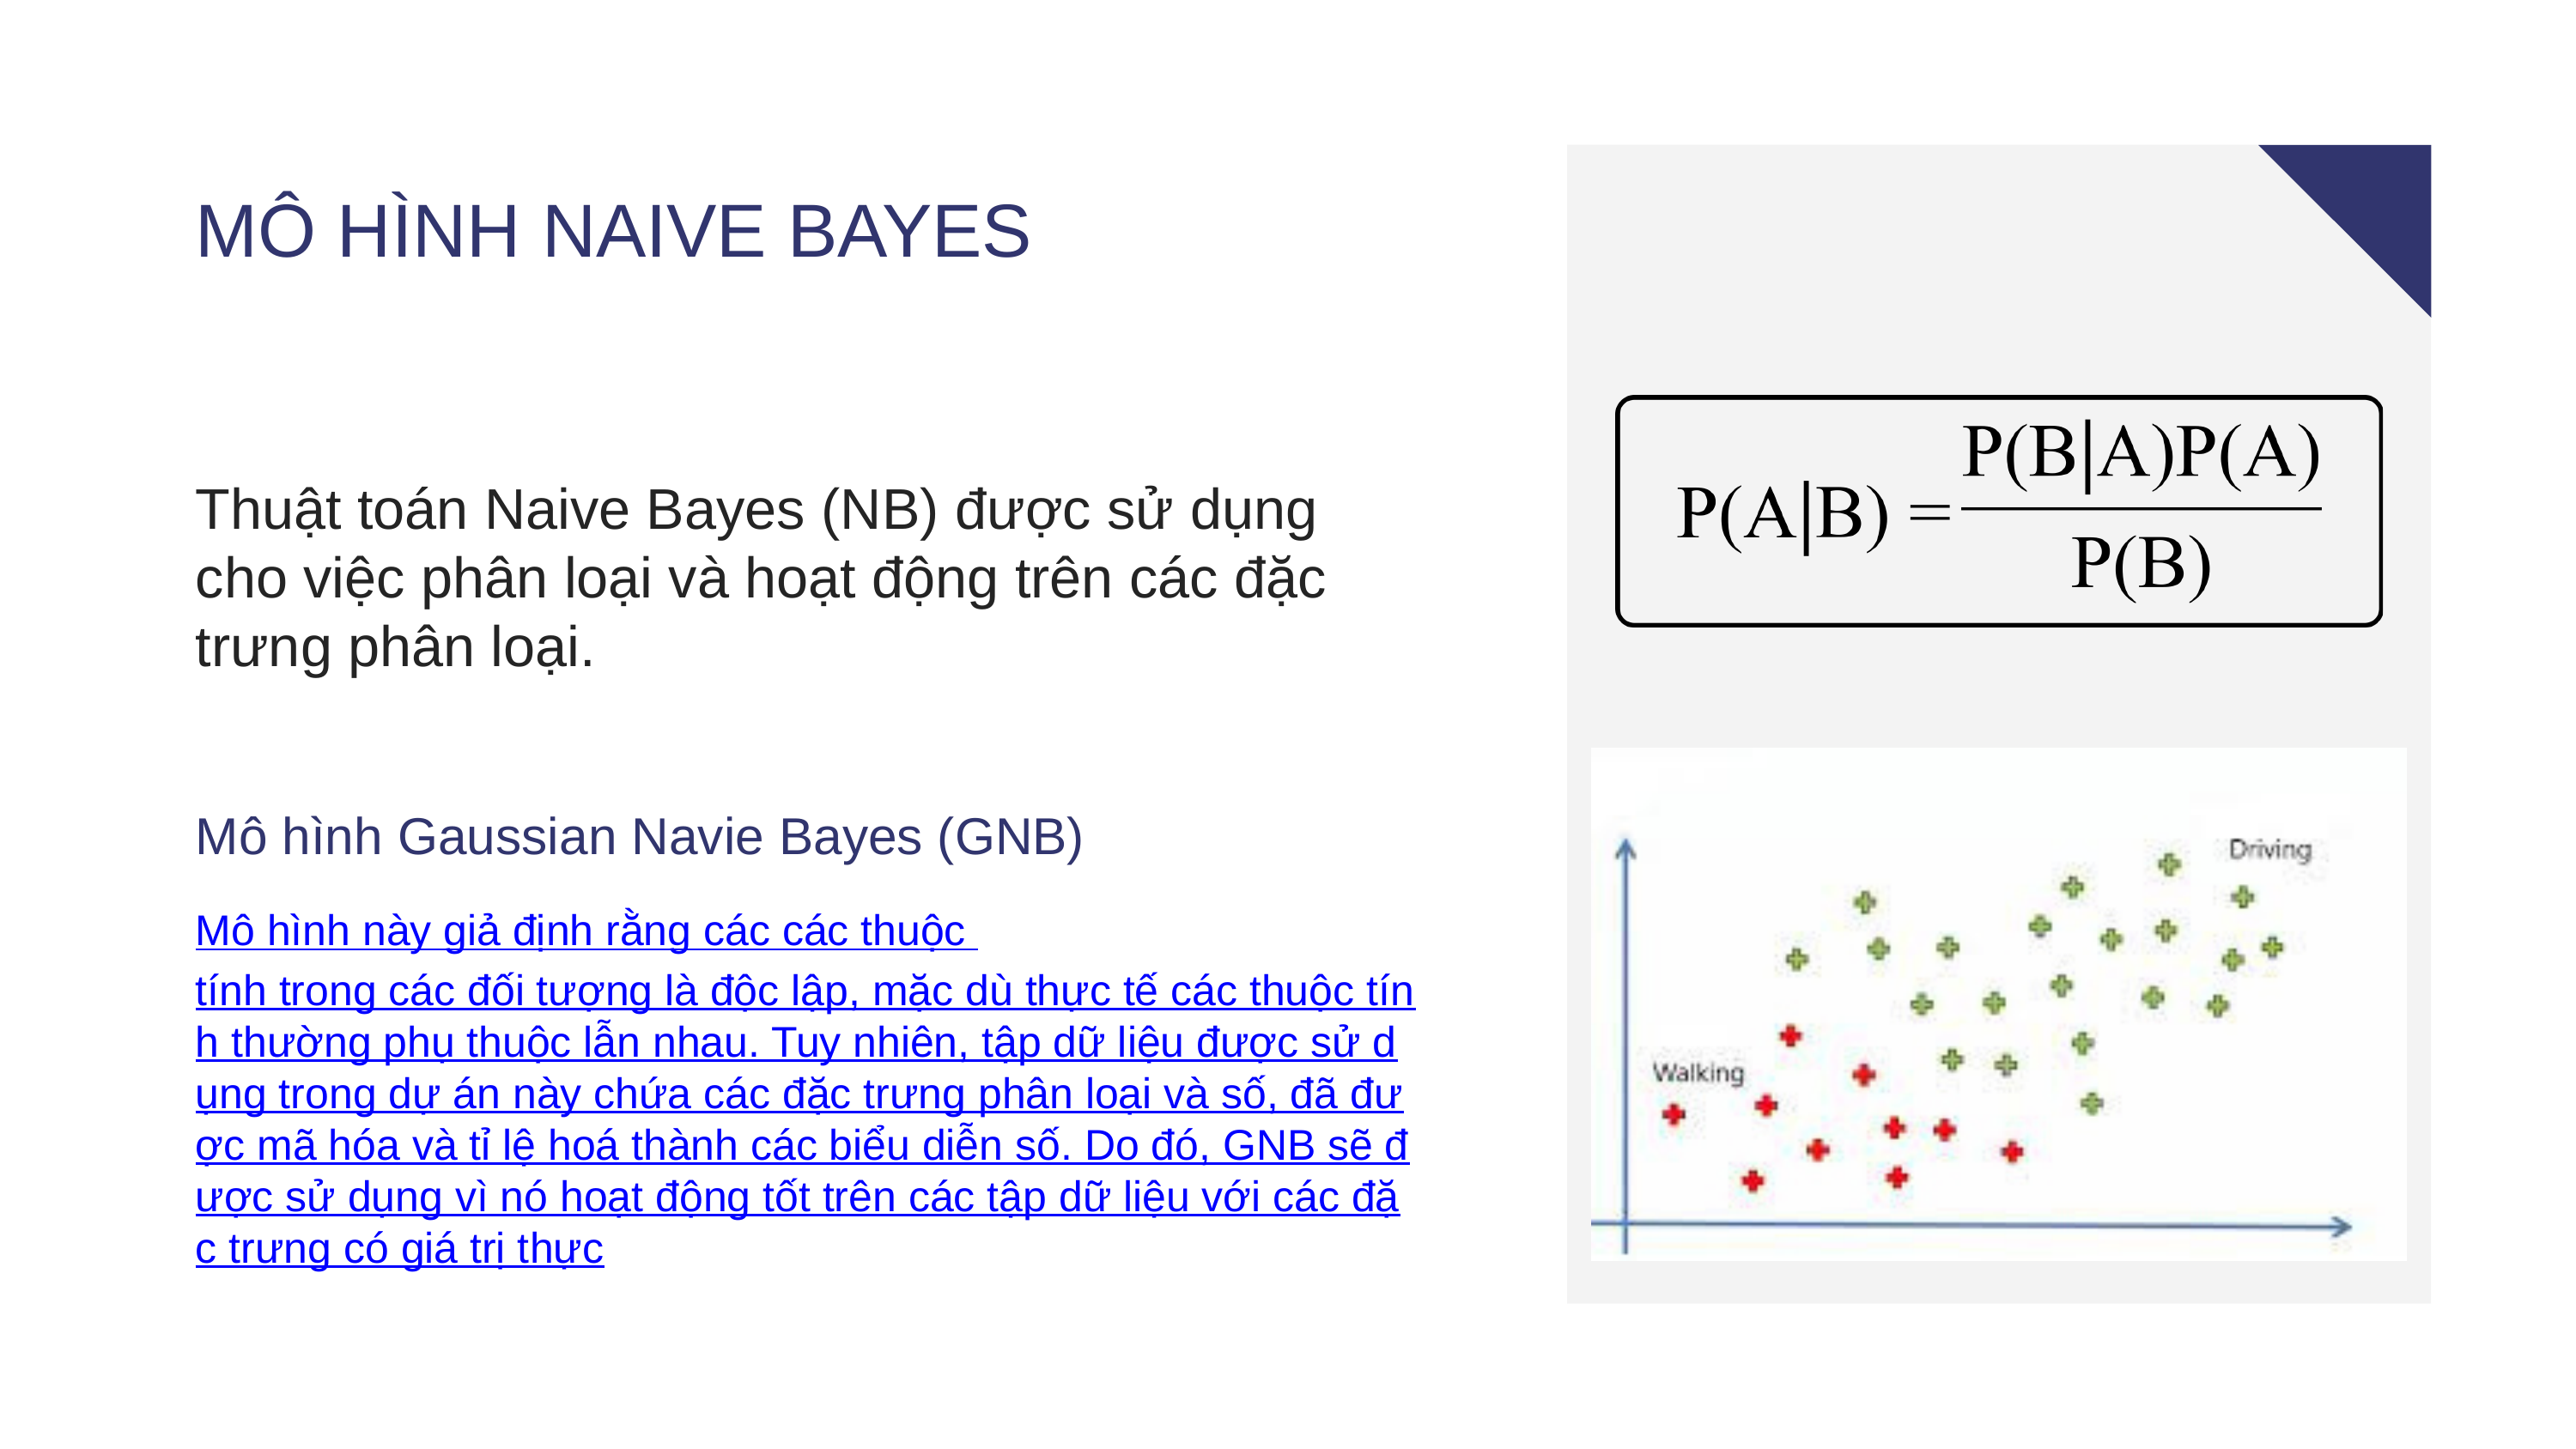

MÔ HÌNH NAIVE BAYES
Thuật toán Naive Bayes (NB) được sử dụng cho việc phân loại và hoạt động trên các đặc trưng phân loại.

Mô hình Gaussian Navie Bayes (GNB)
Mô hình này giả định rằng các các thuộc tính trong các đối tượng là độc lập, mặc dù thực tế các thuộc tính thường phụ thuộc lẫn nhau. Tuy nhiên, tập dữ liệu được sử dụng trong dự án này chứa các đặc trưng phân loại và số, đã được mã hóa và tỉ lệ hoá thành các biểu diễn số. Do đó, GNB sẽ được sử dụng vì nó hoạt động tốt trên các tập dữ liệu với các đặc trưng có giá trị thực